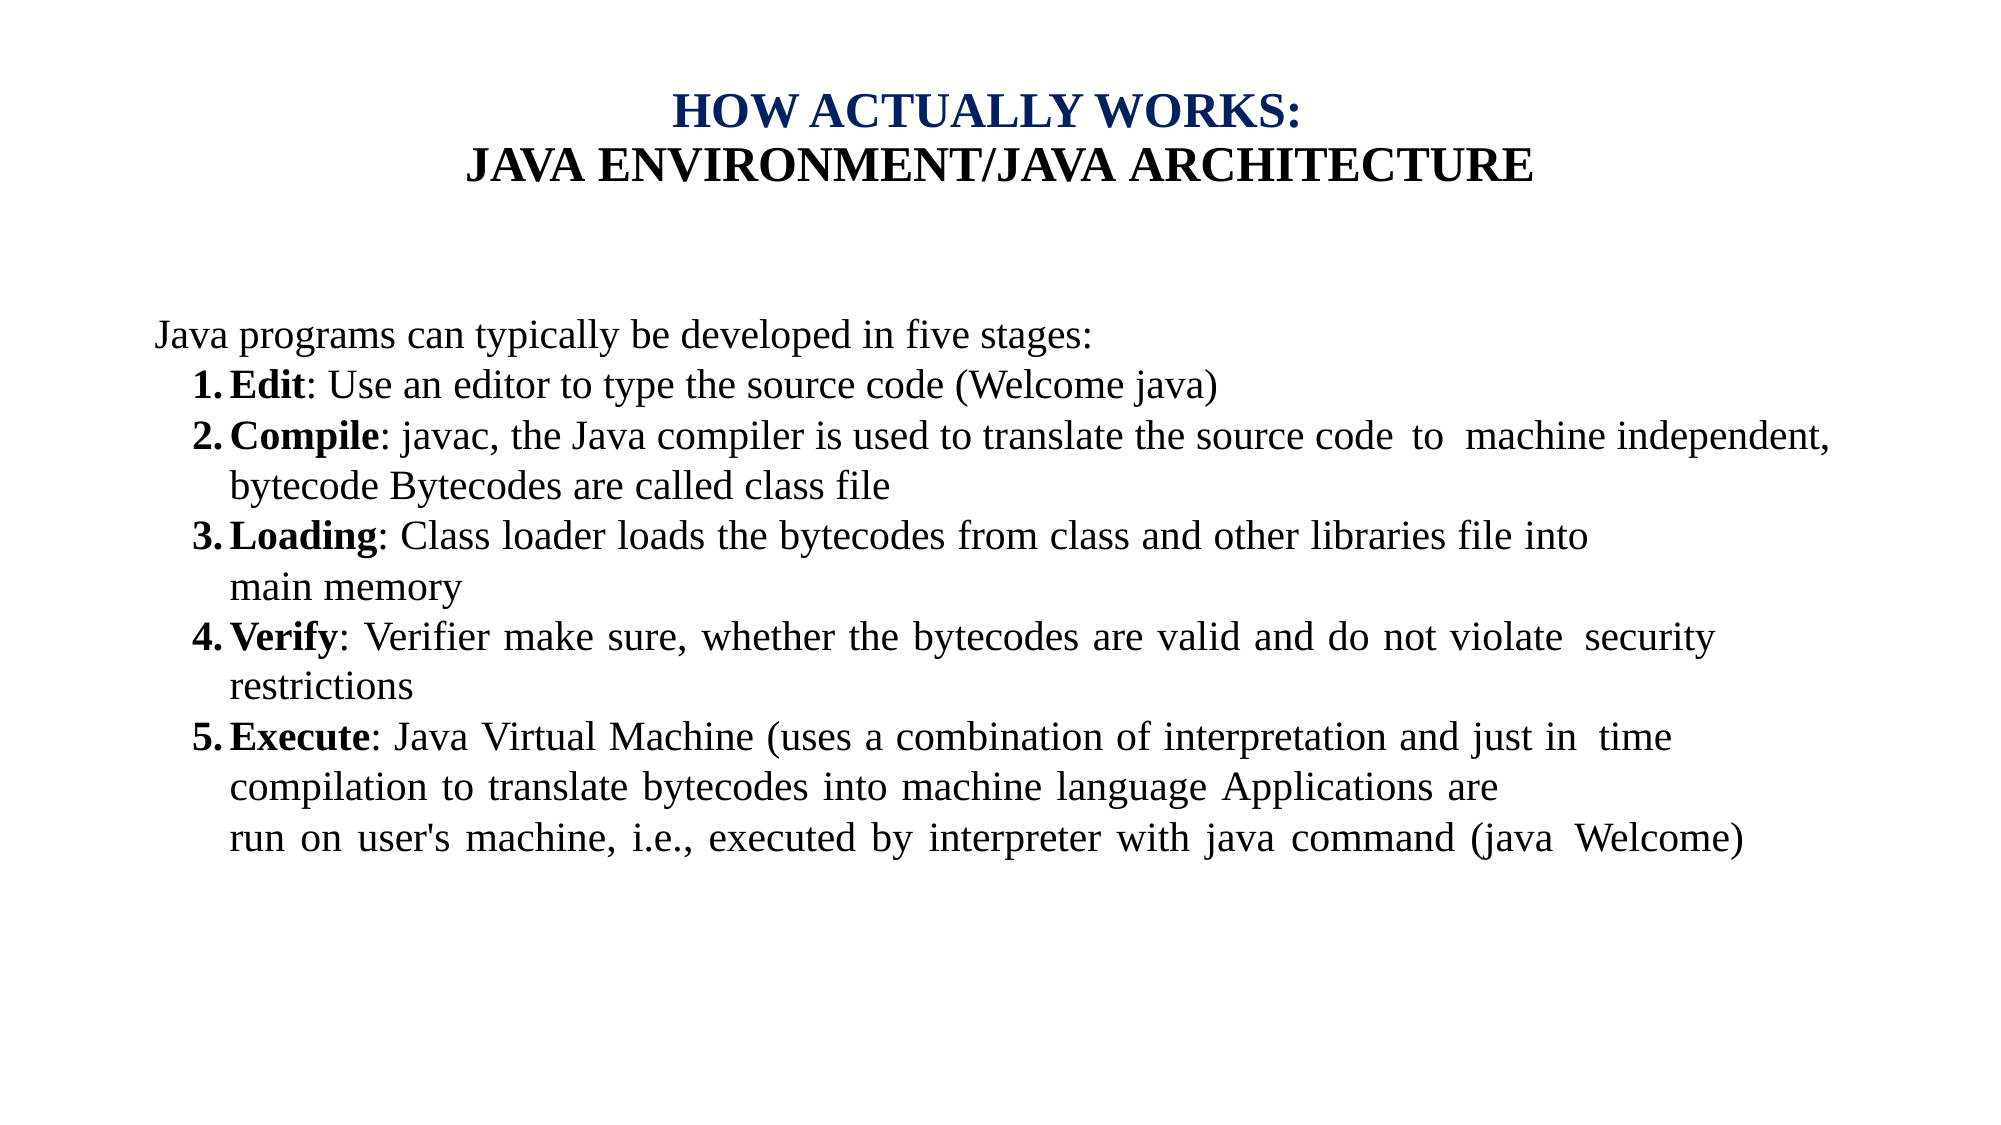

# HOW ACTUALLY WORKS: JAVA ENVIRONMENT/JAVA ARCHITECTURE
Java programs can typically be developed in five stages:
Edit: Use an editor to type the source code (Welcome java)
Compile: javac, the Java compiler is used to translate the source code to  machine independent, bytecode Bytecodes are called class file
Loading: Class loader loads the bytecodes from class and other libraries file into
main memory
Verify: Verifier make sure, whether the bytecodes are valid and do not violate  security restrictions
Execute: Java Virtual Machine (uses a combination of interpretation and just in  time compilation to translate bytecodes into machine language Applications are
run on user's machine, i.e., executed by interpreter with java command (java  Welcome)